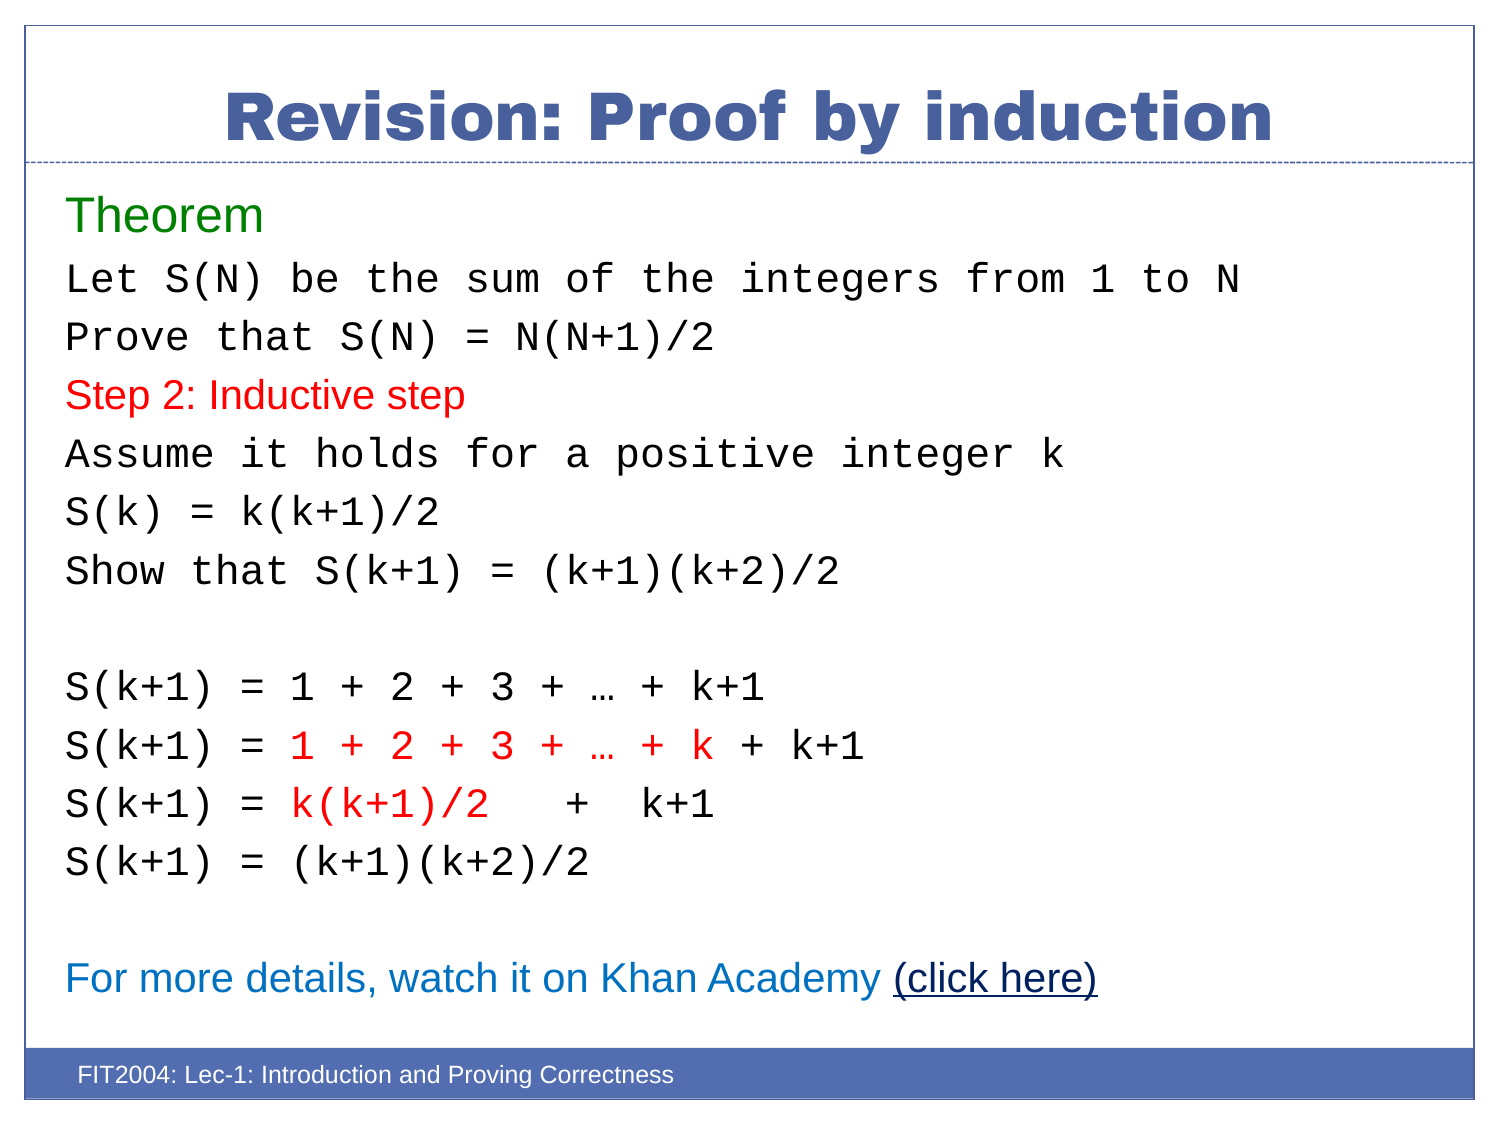

# Revision: Proof by induction
Theorem
Let S(N) be the sum of the integers from 1 to N
Prove that S(N) = N(N+1)/2
Step 2: Inductive step
Assume it holds for a positive integer k
S(k) = k(k+1)/2
Show that S(k+1) = (k+1)(k+2)/2

S(k+1) = 1 + 2 + 3 + … + k+1
S(k+1) = 1 + 2 + 3 + … + k + k+1
S(k+1) = k(k+1)/2   +  k+1
S(k+1) = (k+1)(k+2)/2

For more details, watch it on Khan Academy (click here)

FIT2004: Lec-1: Introduction and Proving Correctness